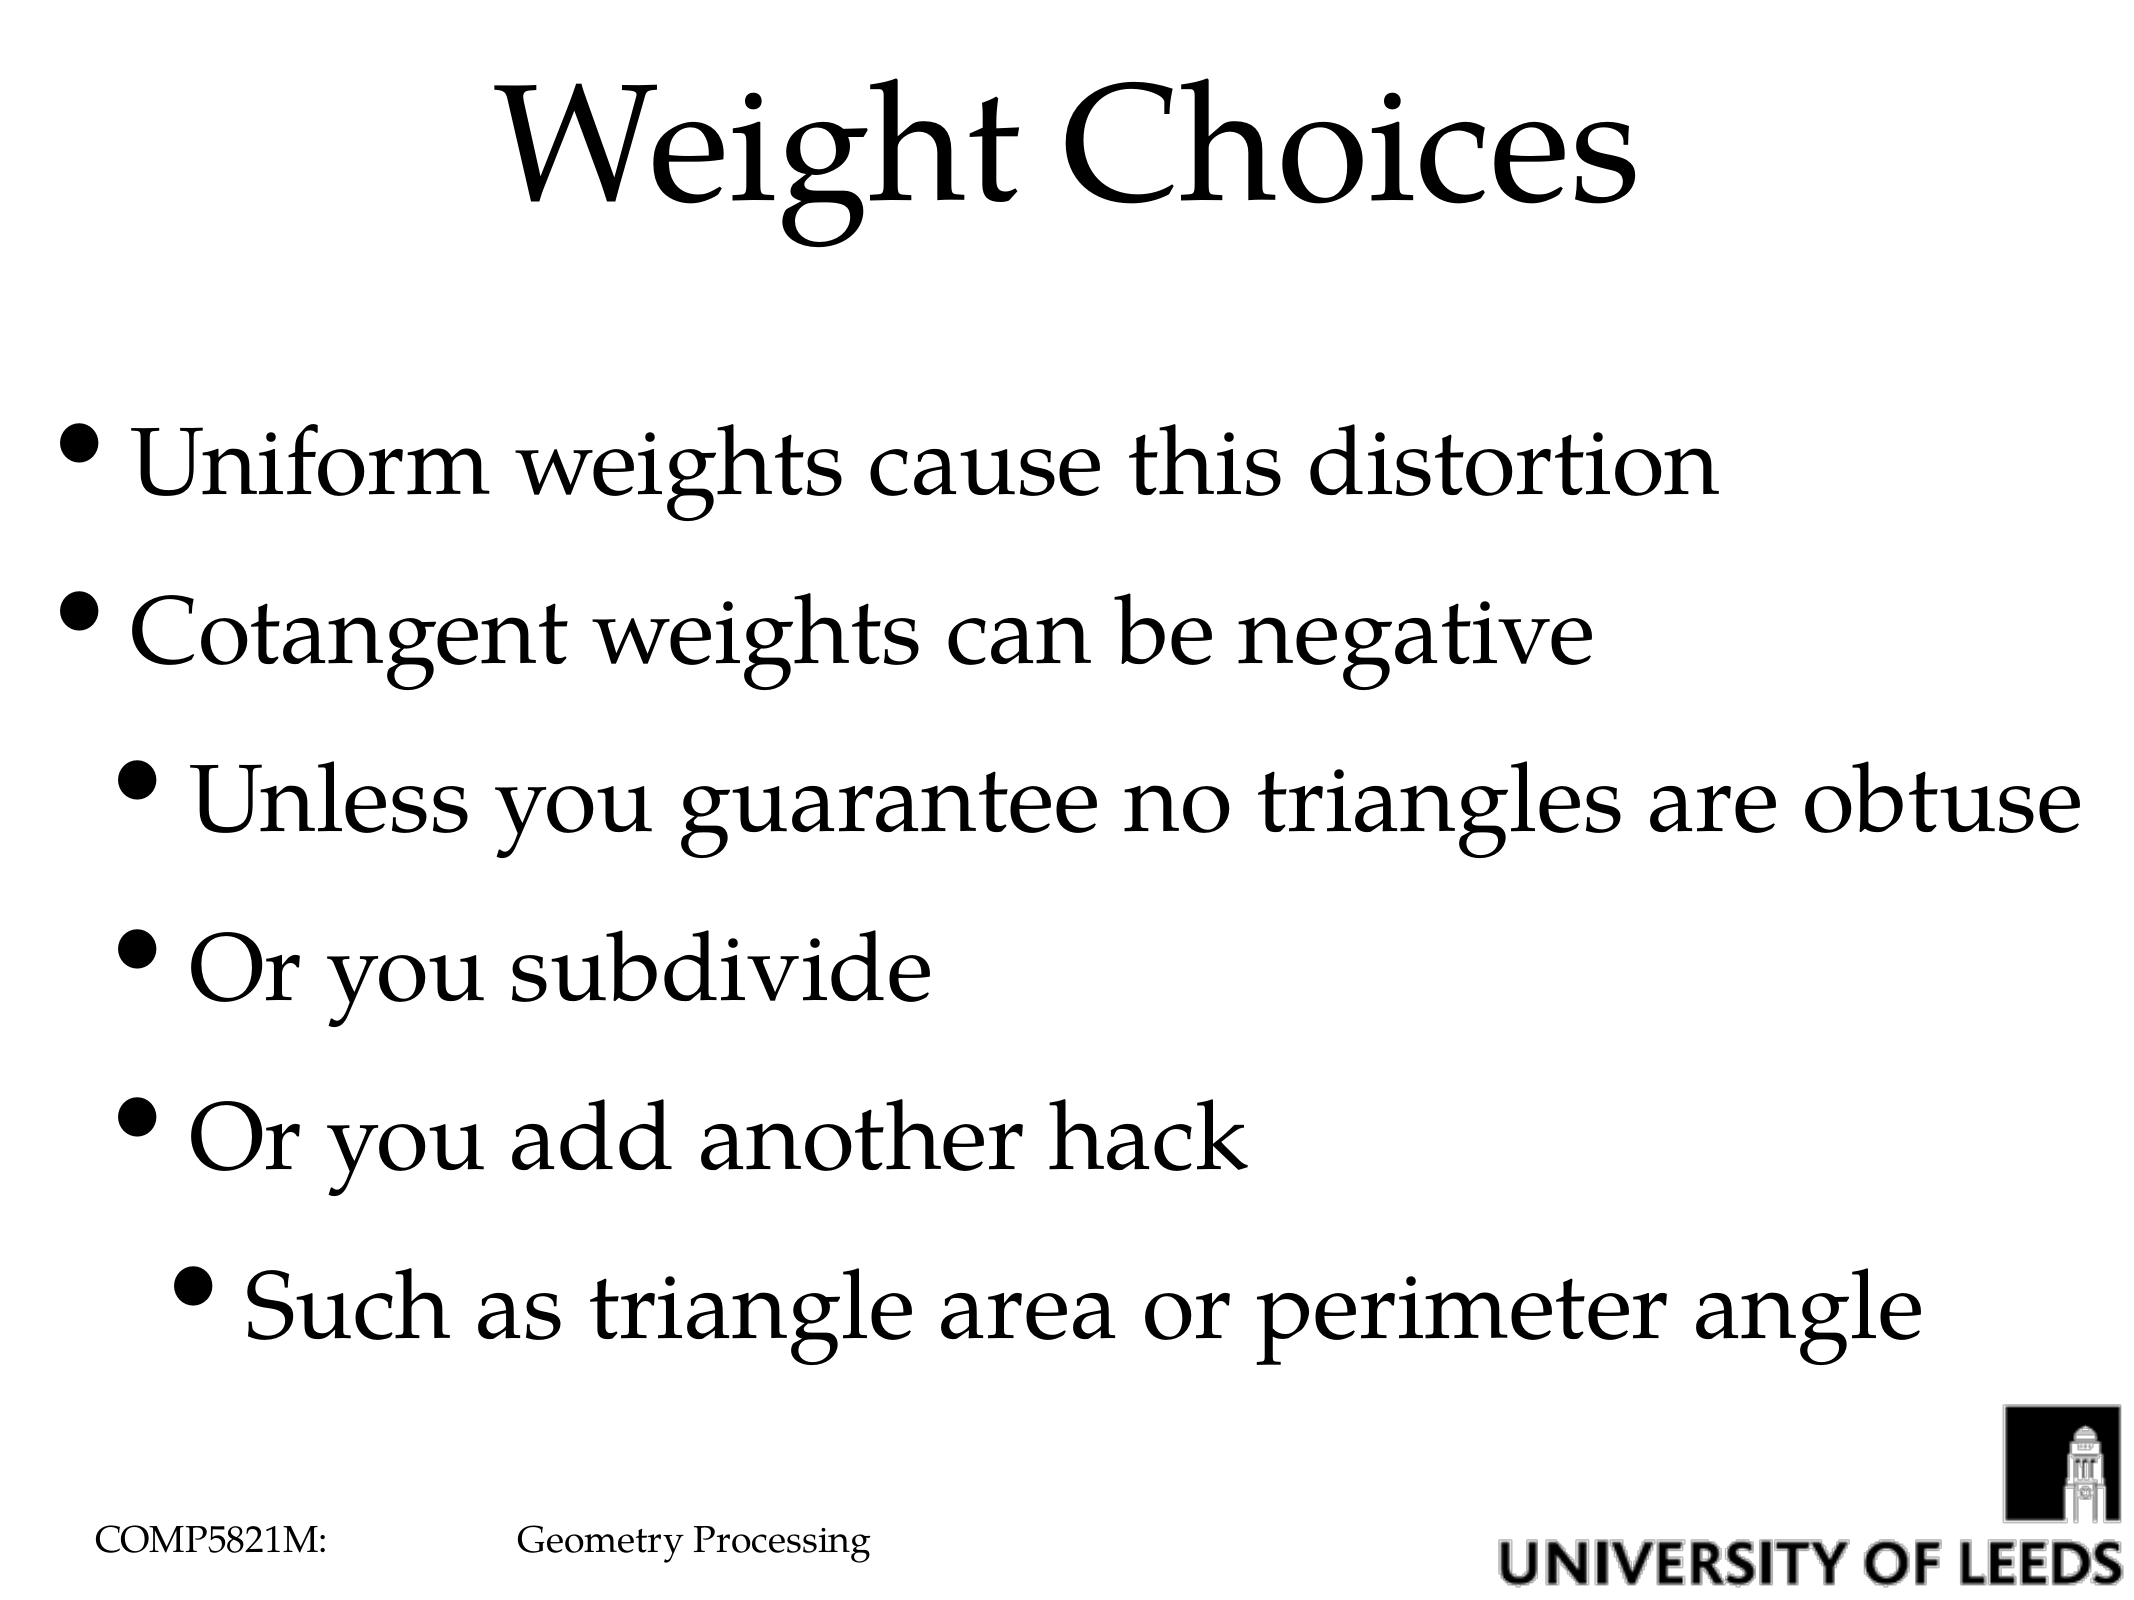

# Weight Choices
Uniform weights cause this distortion
Cotangent weights can be negative
Unless you guarantee no triangles are obtuse
Or you subdivide
Or you add another hack
Such as triangle area or perimeter angle